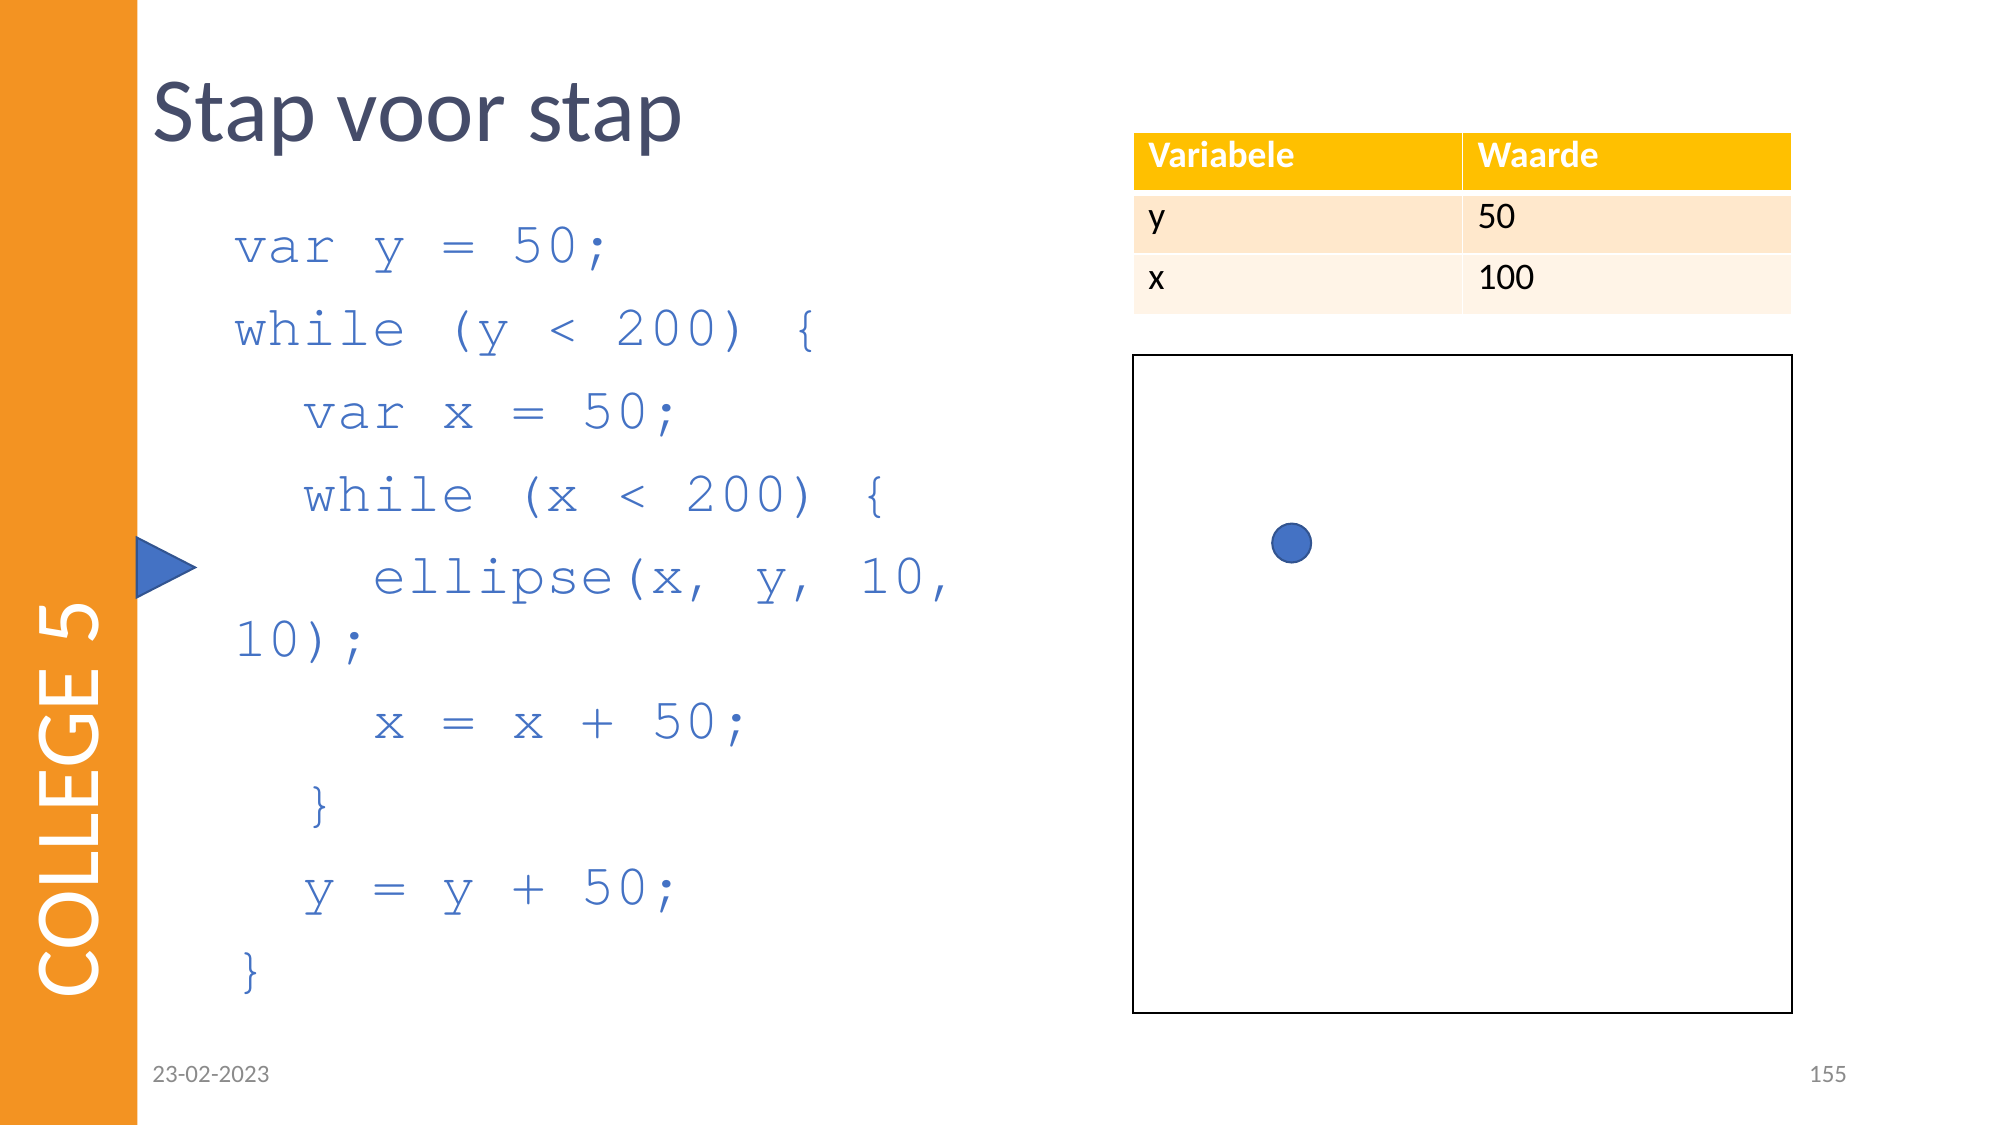

# Stap voor stap
| Variabele | Waarde |
| --- | --- |
| y | 50 |
| x | 100 |
var y = 50;
while (y < 200) {
  var x = 50;
  while (x < 200) {
    ellipse(x, y, 10, 10);
    x = x + 50;
  }
  y = y + 50;
}

COLLEGE 5

23-02-2023

155